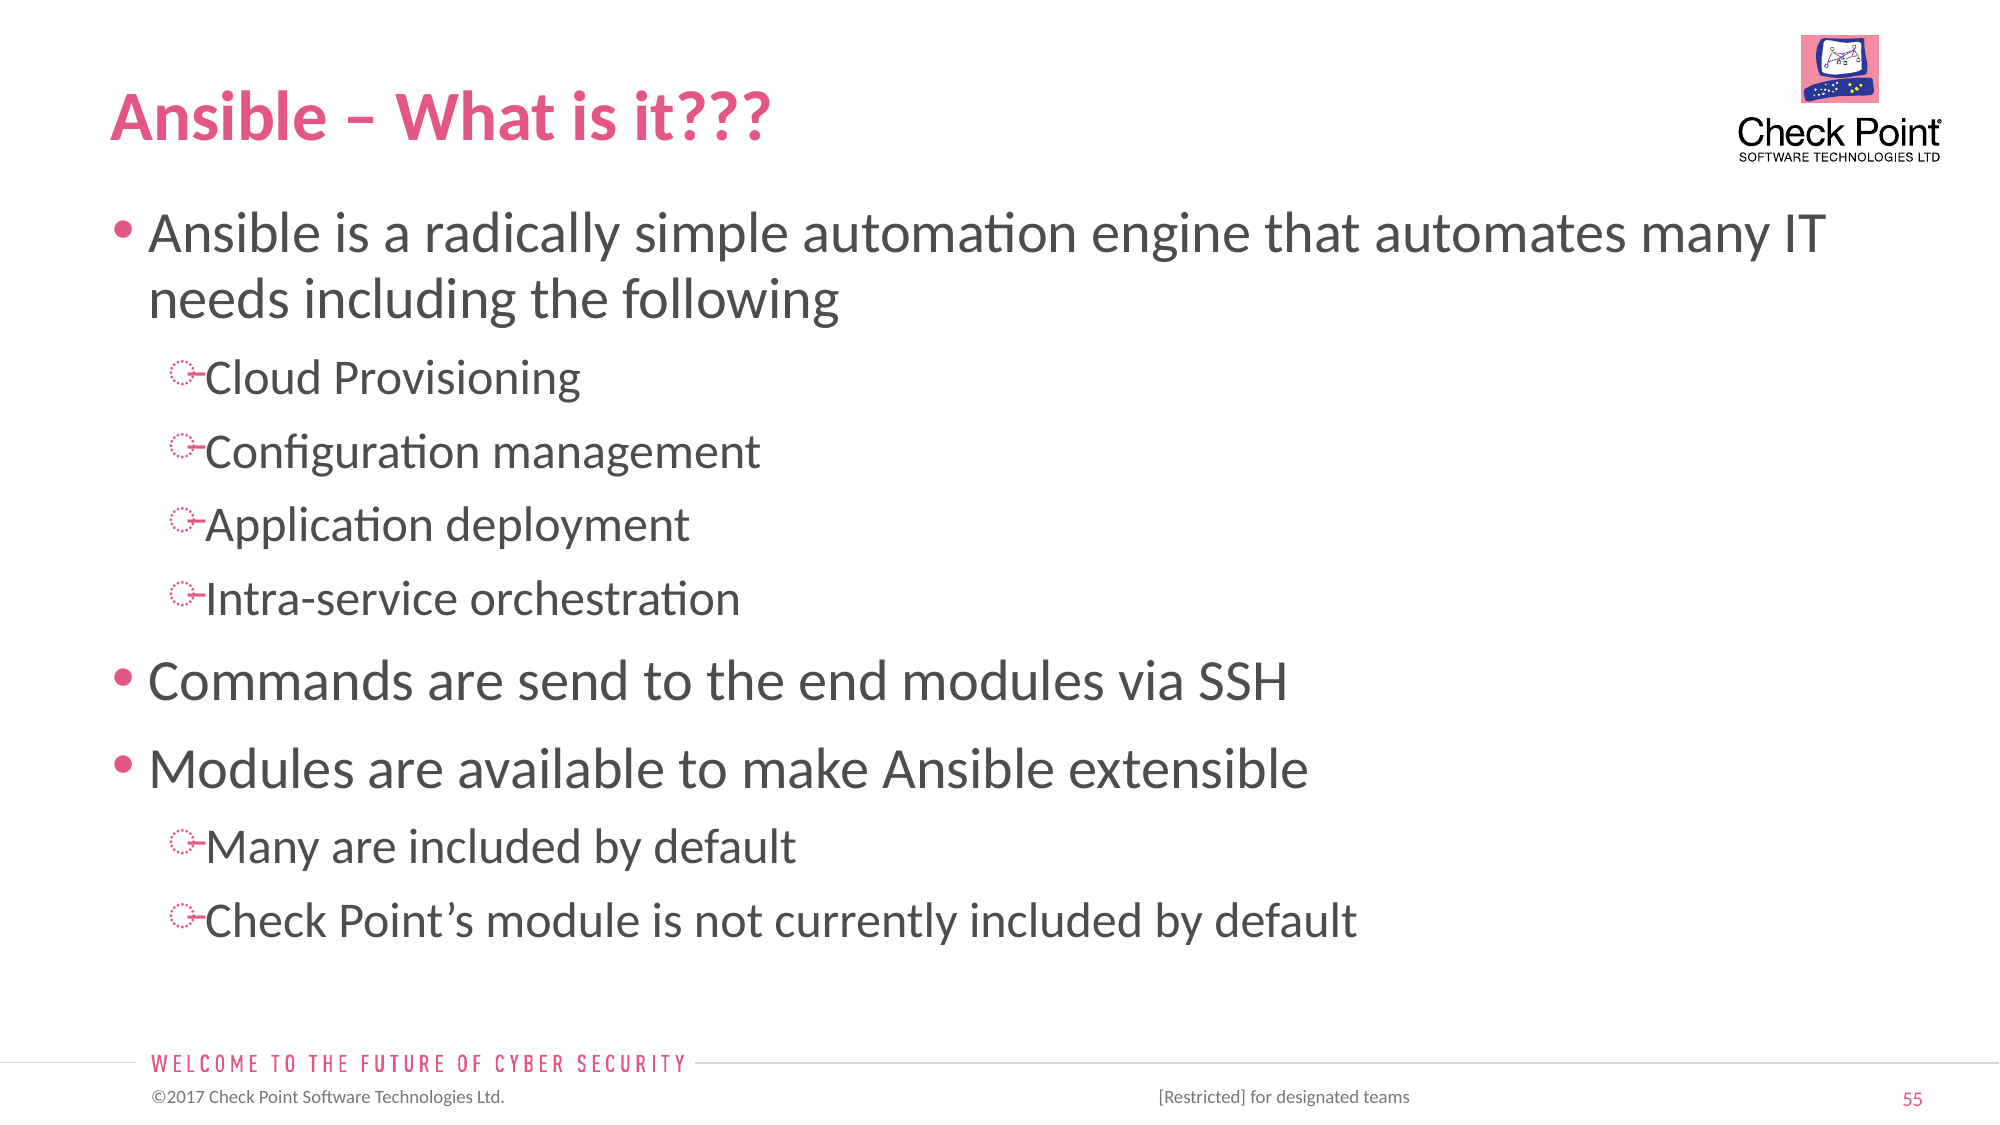

# Ansible – What is it???
Ansible is a radically simple automation engine that automates many IT needs including the following
Cloud Provisioning
Configuration management
Application deployment
Intra-service orchestration
Commands are send to the end modules via SSH
Modules are available to make Ansible extensible
Many are included by default
Check Point’s module is not currently included by default

 [Restricted] for designated teams ​